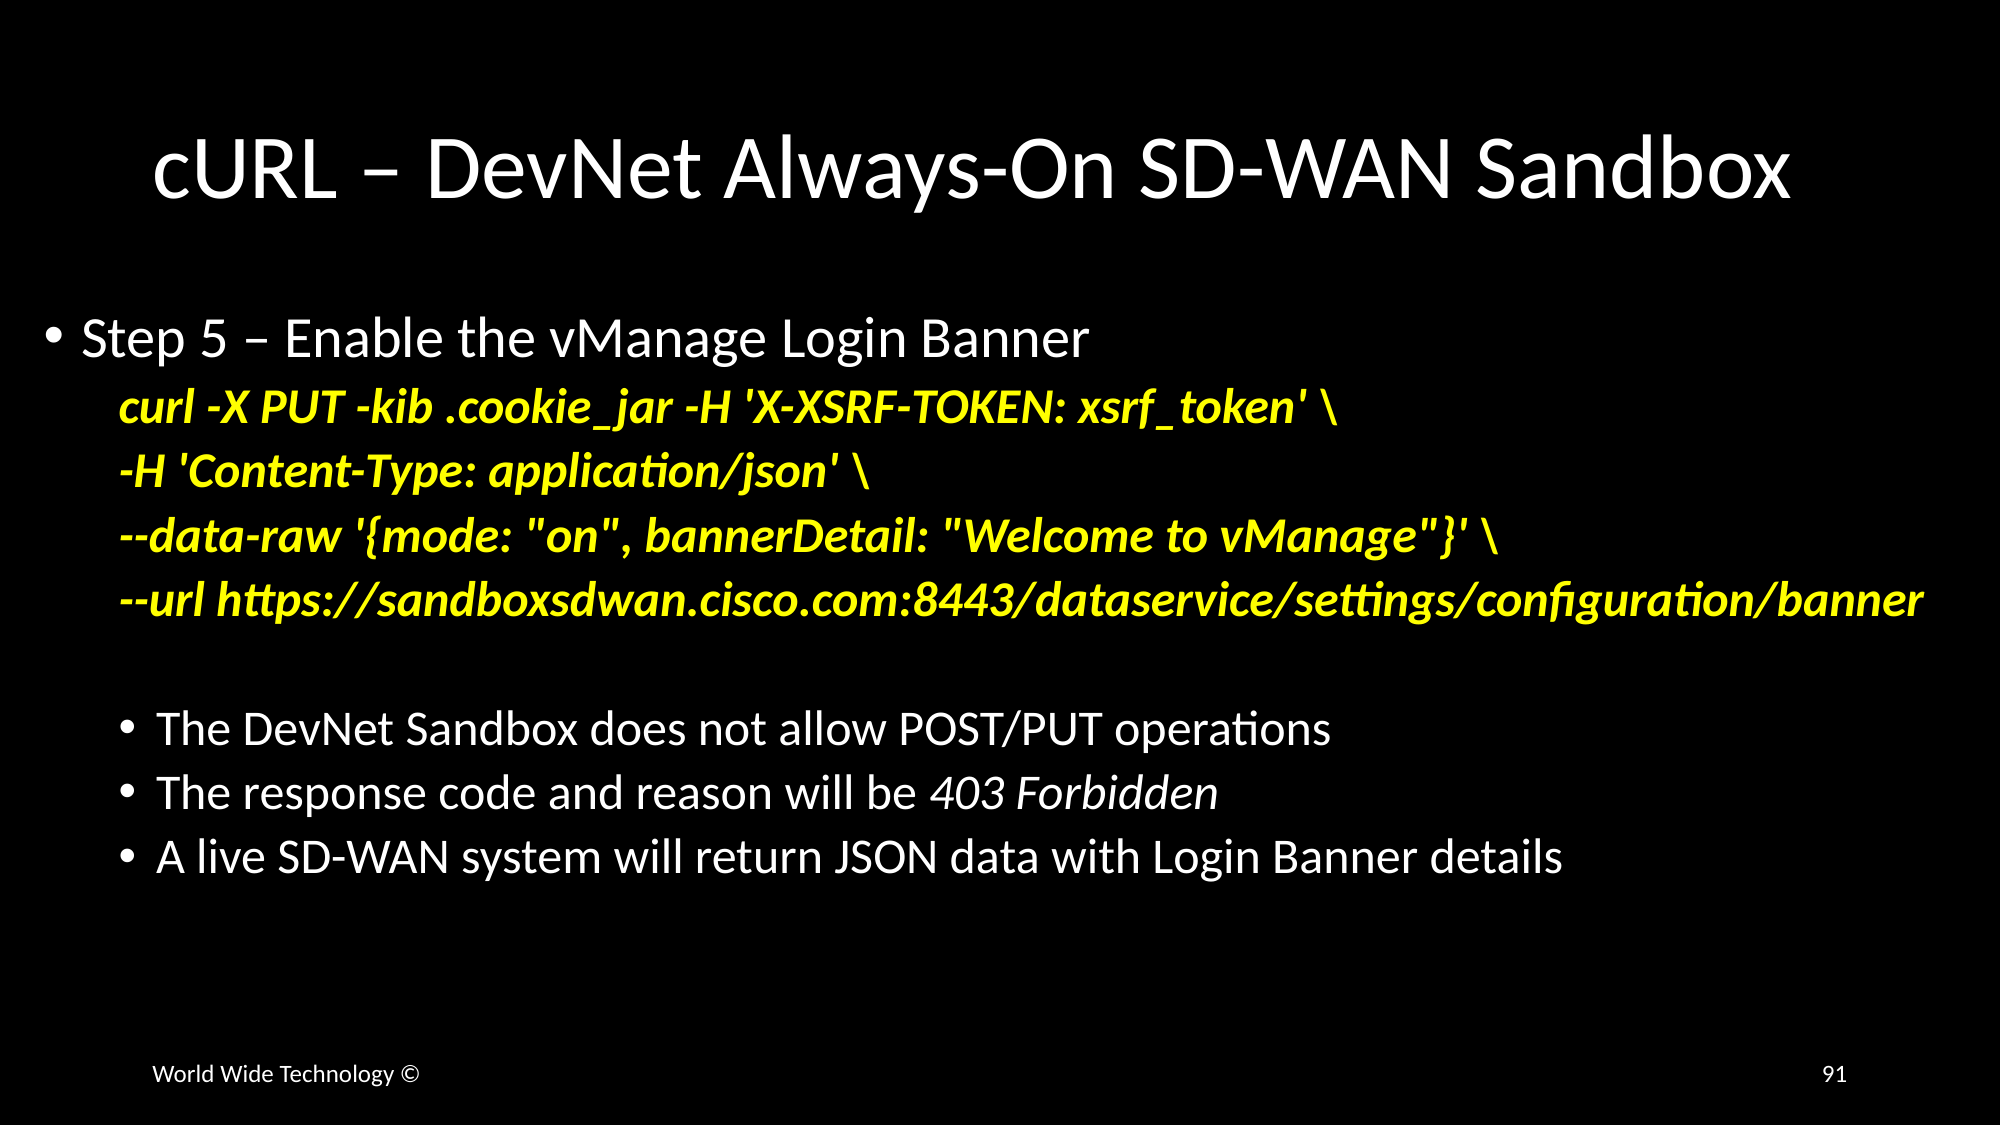

# cURL – DevNet Always-On SD-WAN Sandbox
Step 5 – Enable the vManage Login Banner
curl -X PUT -kib .cookie_jar -H 'X-XSRF-TOKEN: xsrf_token' \
-H 'Content-Type: application/json' \
--data-raw '{mode: "on", bannerDetail: "Welcome to vManage"}' \
--url https://sandboxsdwan.cisco.com:8443/dataservice/settings/configuration/banner

The DevNet Sandbox does not allow POST/PUT operations
The response code and reason will be 403 Forbidden
A live SD-WAN system will return JSON data with Login Banner details
World Wide Technology ©
91